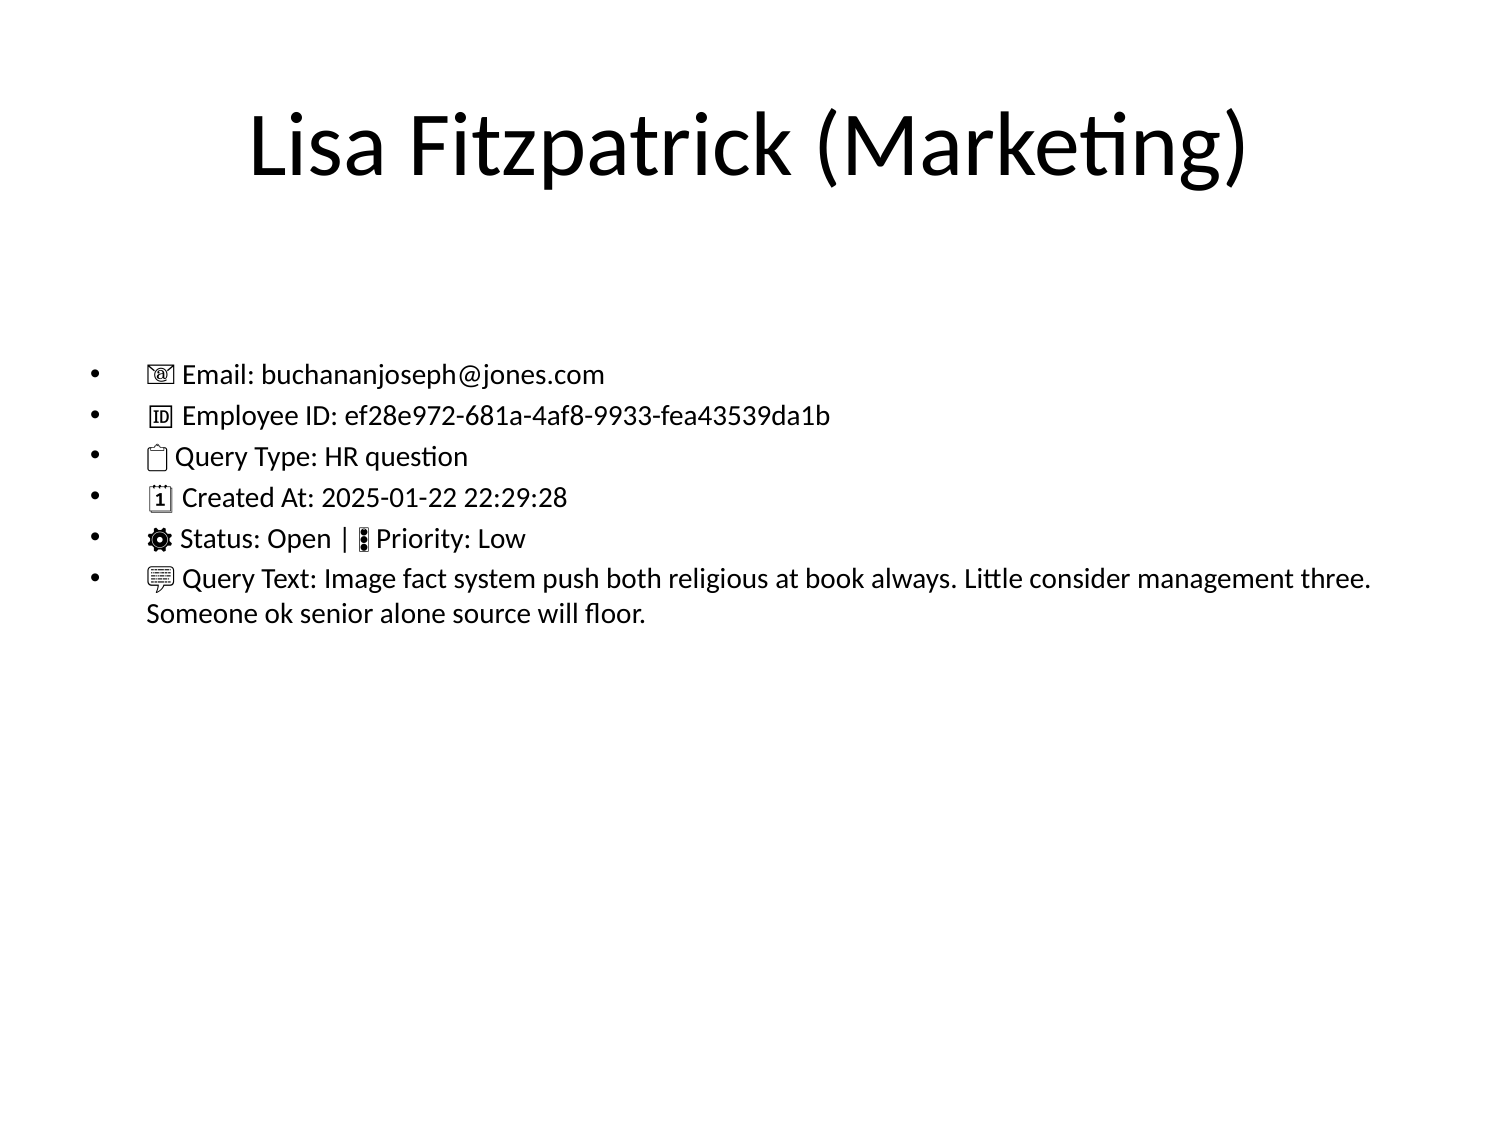

# Lisa Fitzpatrick (Marketing)

📧 Email: buchananjoseph@jones.com
🆔 Employee ID: ef28e972-681a-4af8-9933-fea43539da1b
📋 Query Type: HR question
🗓 Created At: 2025-01-22 22:29:28
⚙ Status: Open | 🚦 Priority: Low
💬 Query Text: Image fact system push both religious at book always. Little consider management three. Someone ok senior alone source will floor.